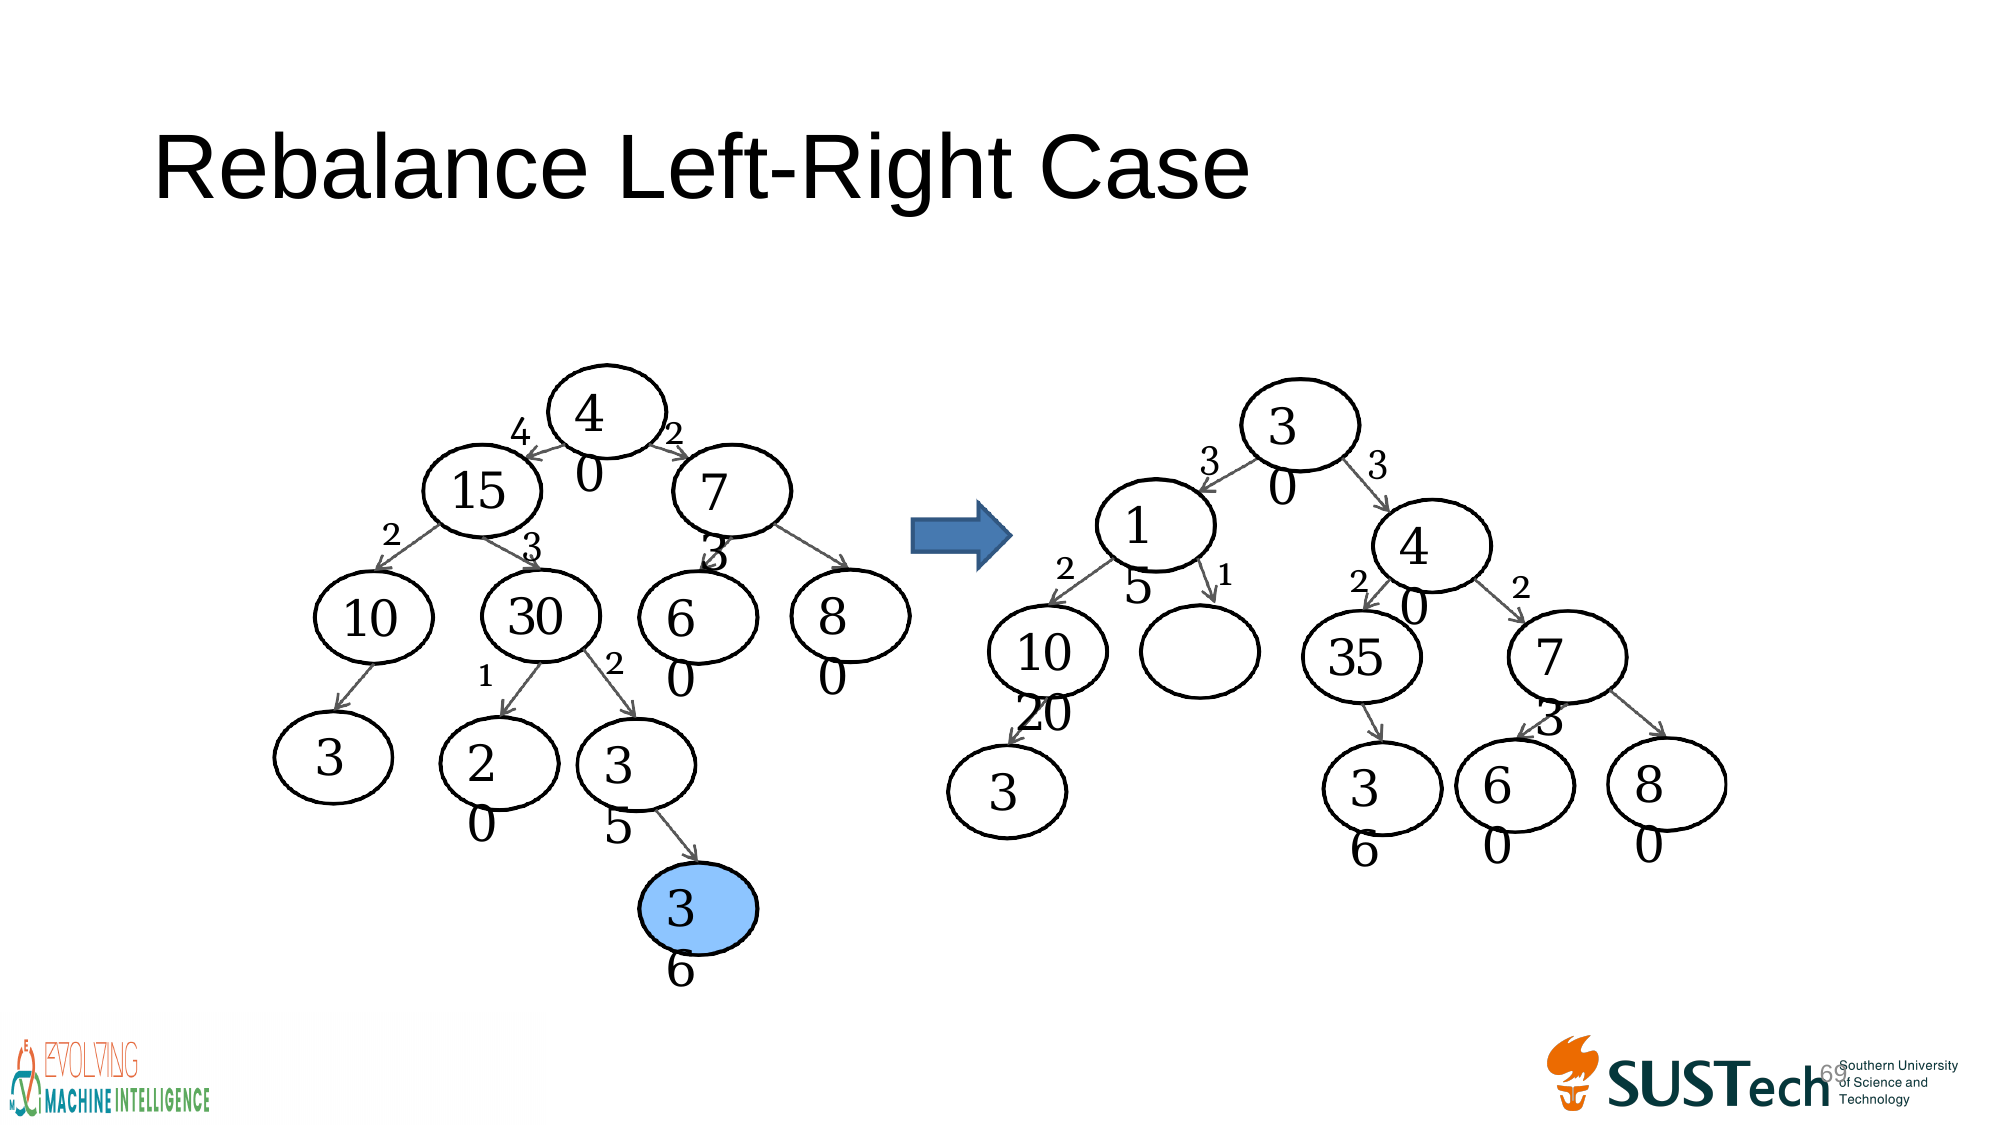

# Rebalance Left-Right Case

40
30
4
2
3
3
15
3
30
1
73
2
10
15
40
2
10	20
2
35
1
2
80
60
73
2
3
20
35
80
60
36
3
36
69